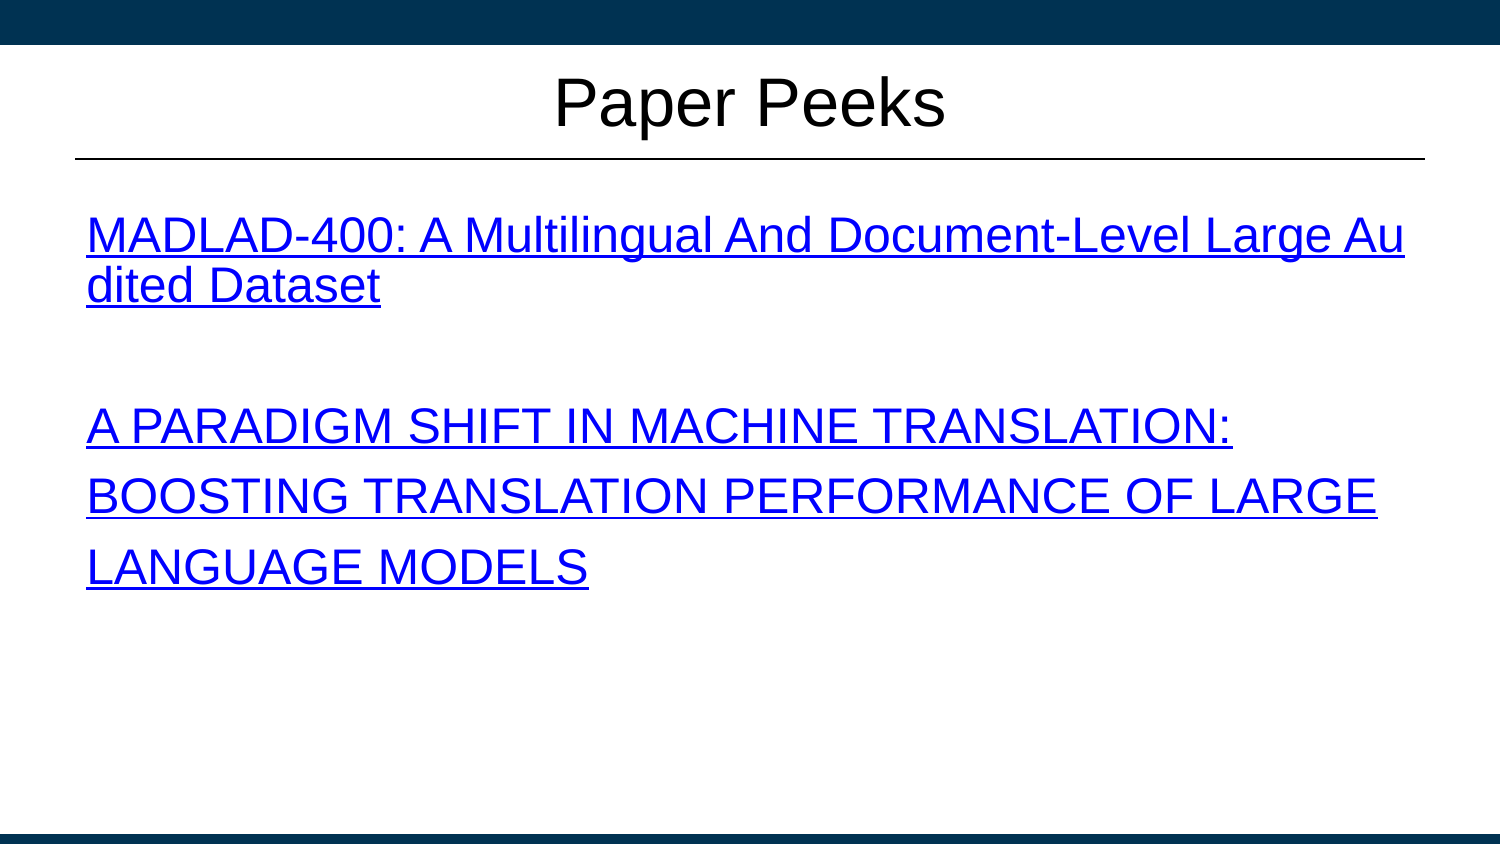

# Paper Peeks
MADLAD-400: A Multilingual And Document-Level Large Audited Dataset

A PARADIGM SHIFT IN MACHINE TRANSLATION:
BOOSTING TRANSLATION PERFORMANCE OF LARGE
LANGUAGE MODELS